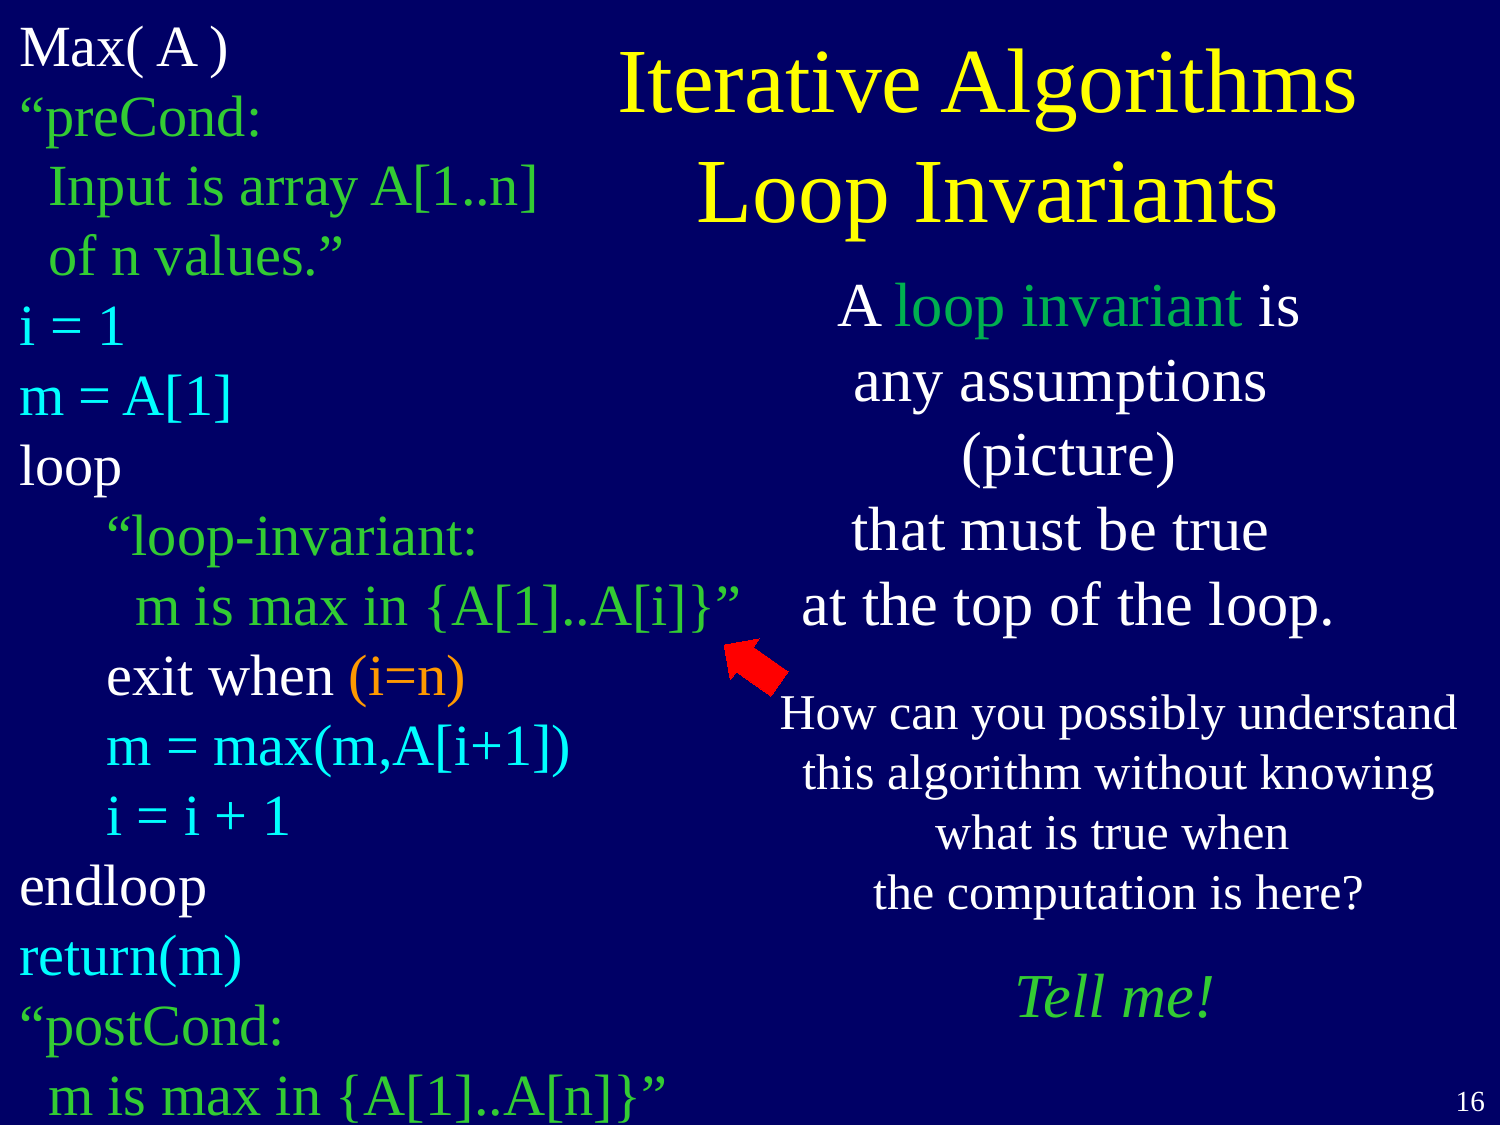

Max( A )
“preCond:
  Input is array A[1..n]
  of n values.”
i = 1
m = A[1]
loop
      “loop-invariant:
        m is max in {A[1]..A[i]}”
      exit when (i=n)
      m = max(m,A[i+1])
      i = i + 1
endloop
return(m)
“postCond:
  m is max in {A[1]..A[n]}”

# Iterative Algorithms Loop Invariants
A loop invariant is
any assumptions
(picture)
that must be true
at the top of the loop.

How can you possibly understand this algorithm without knowing what is true when
the computation is here?
Tell me!